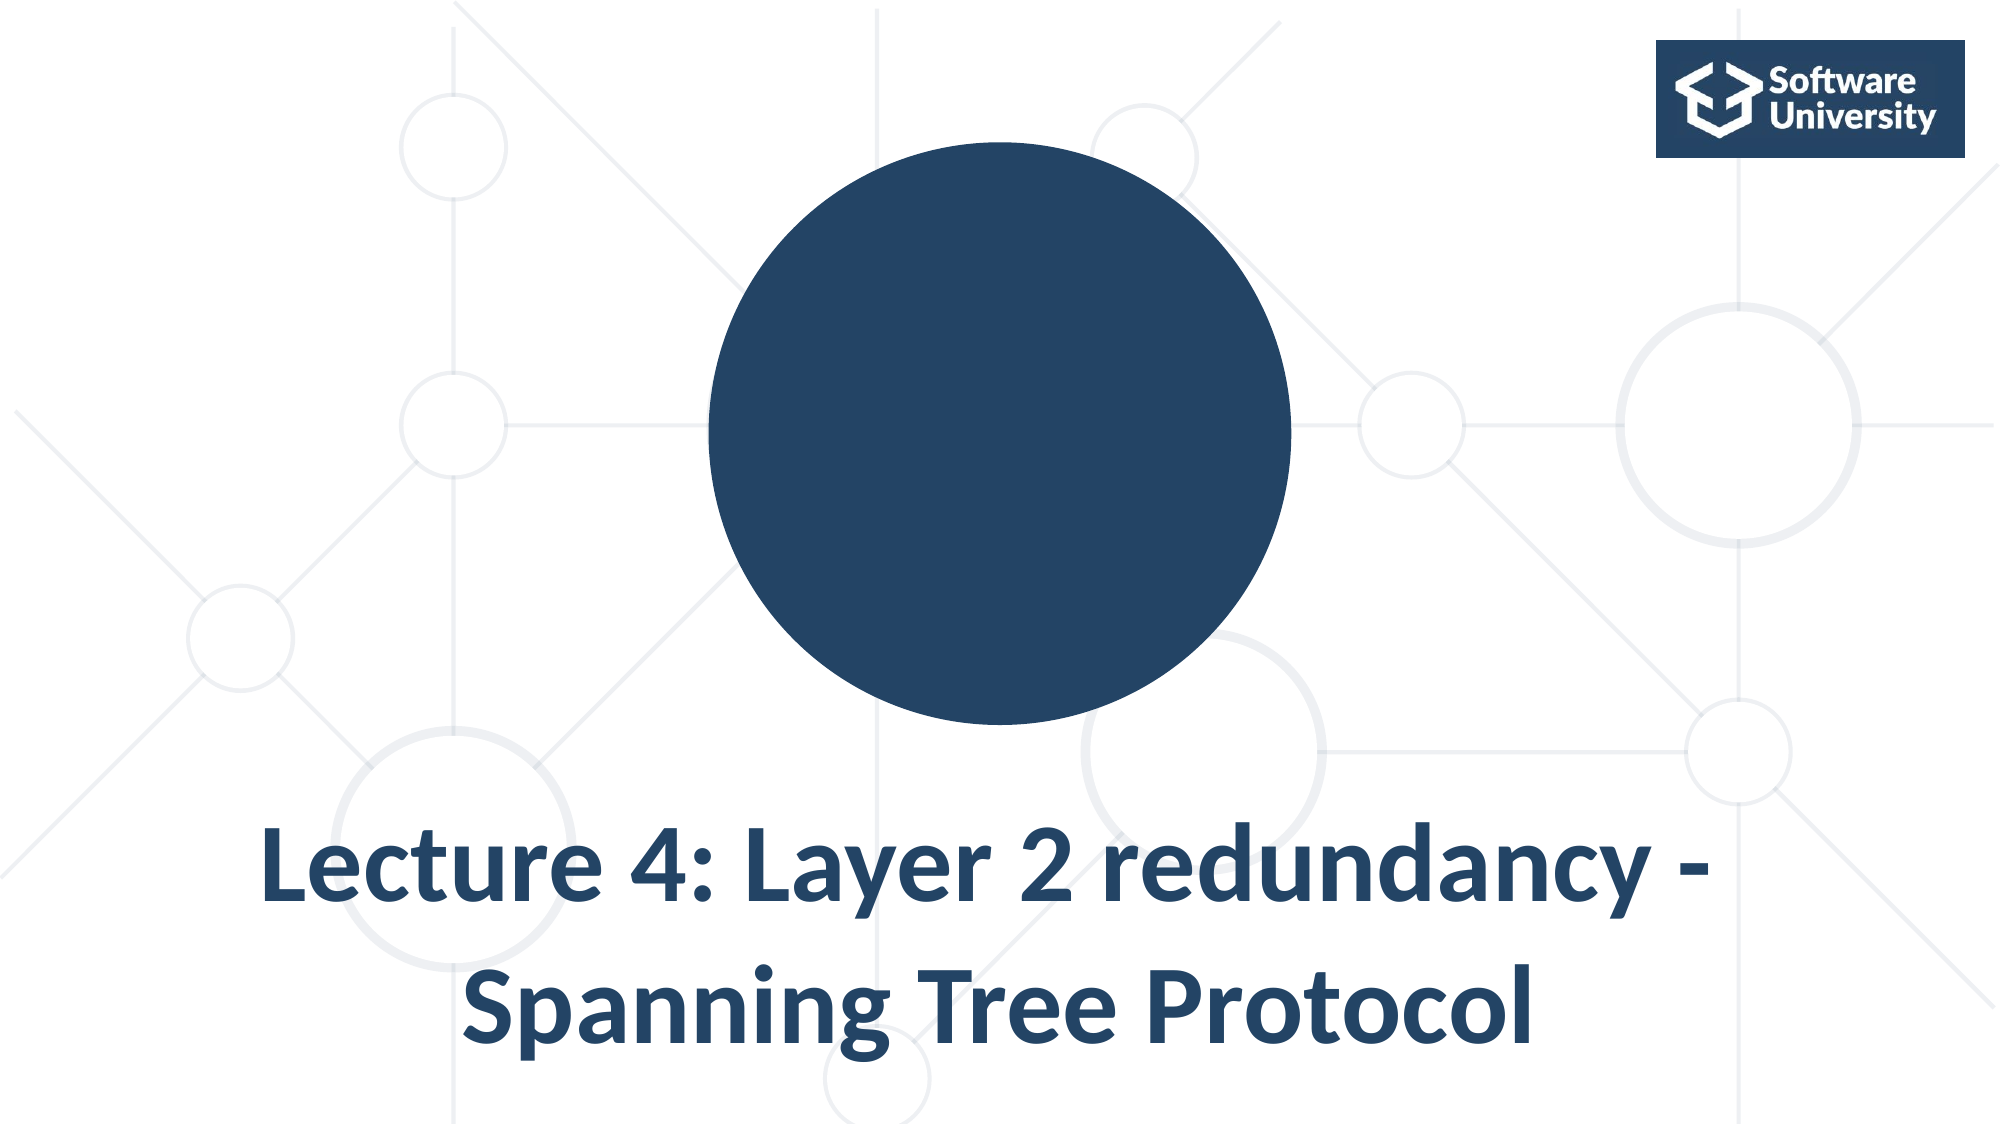

Lecture 4: Layer 2 redundancy -
Spanning Tree Protocol